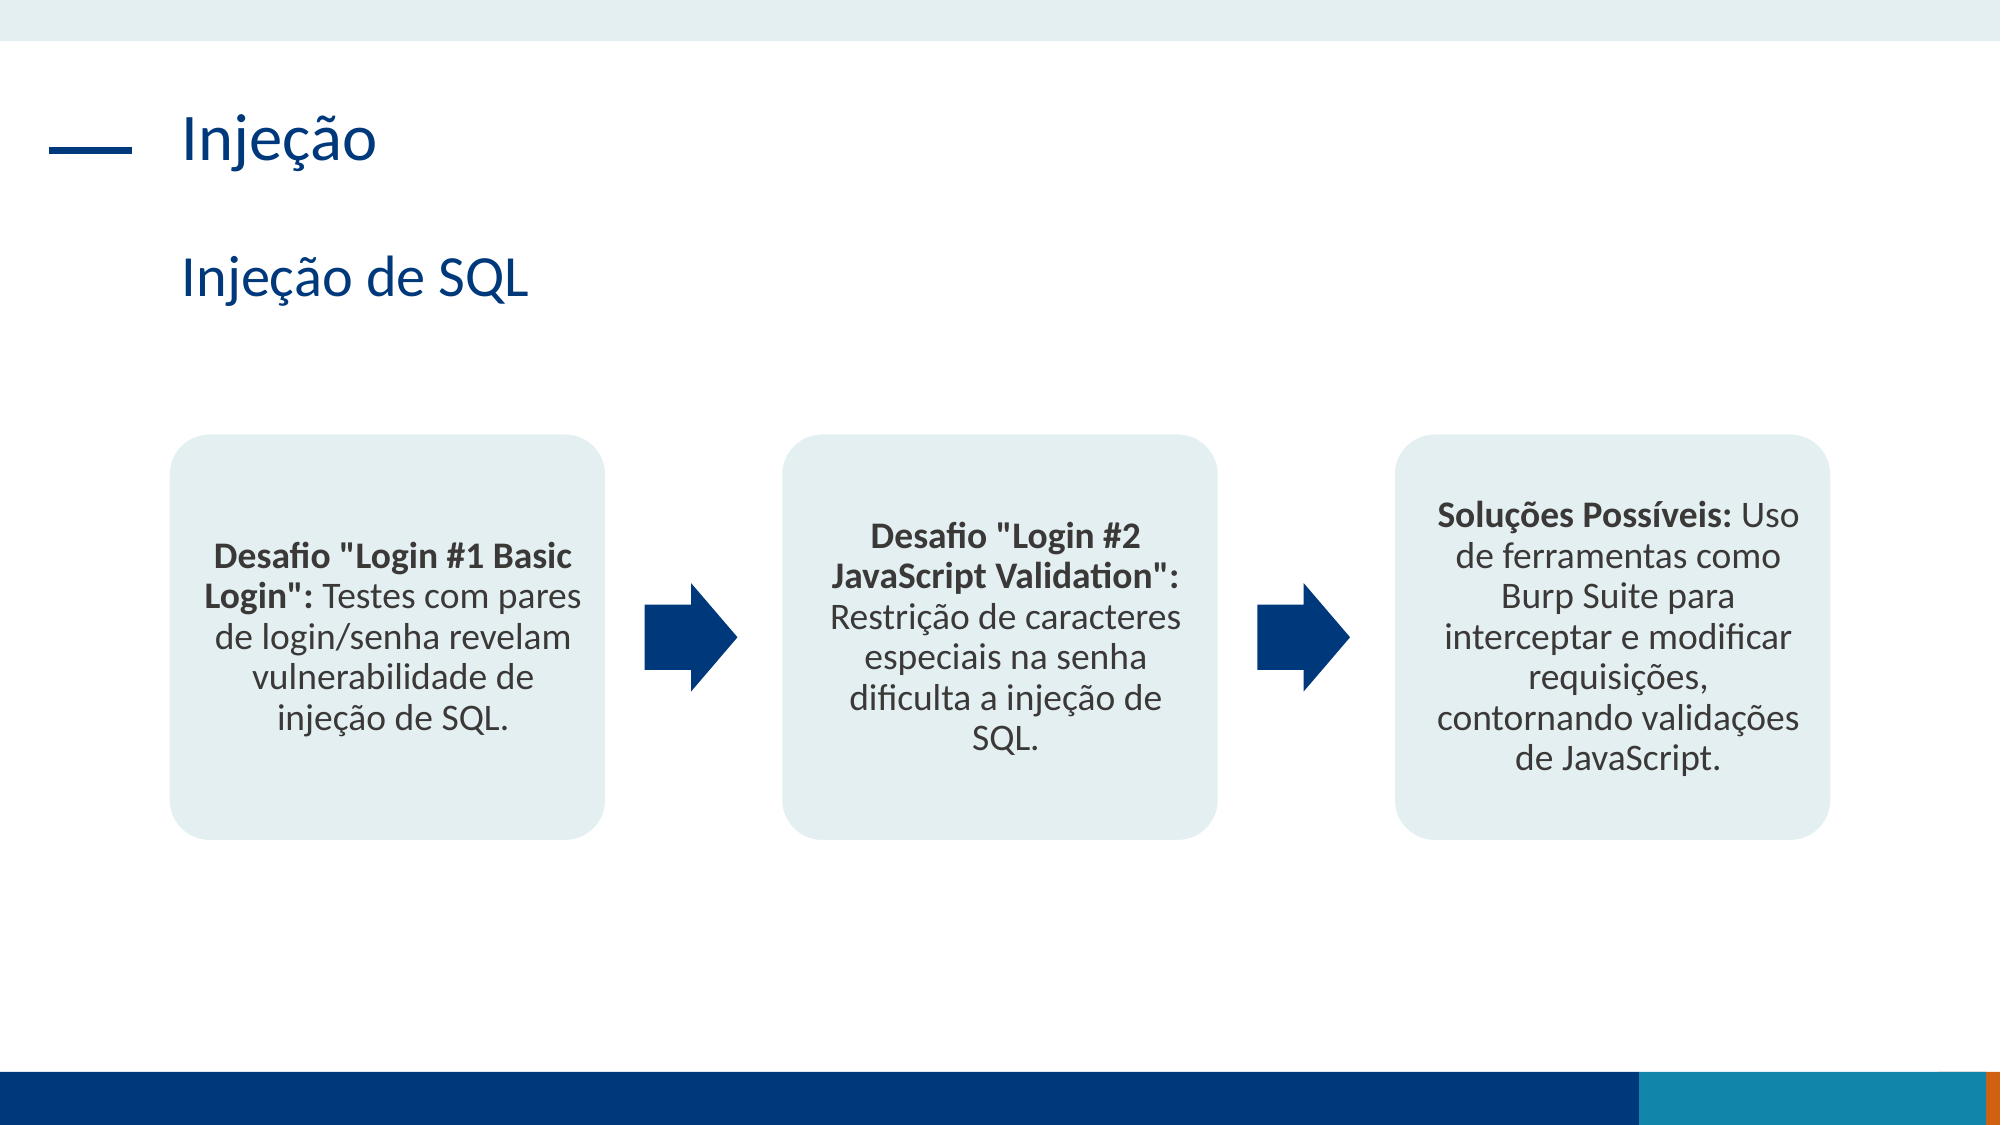

Injeção

Injeção de SQL

Desafio "Login #1 Basic Login": Testes com pares de login/senha revelam vulnerabilidade de injeção de SQL.

Desafio "Login #2 JavaScript Validation": Restrição de caracteres especiais na senha dificulta a injeção de SQL.

Soluções Possíveis: Uso de ferramentas como Burp Suite para interceptar e modificar requisições, contornando validações de JavaScript.